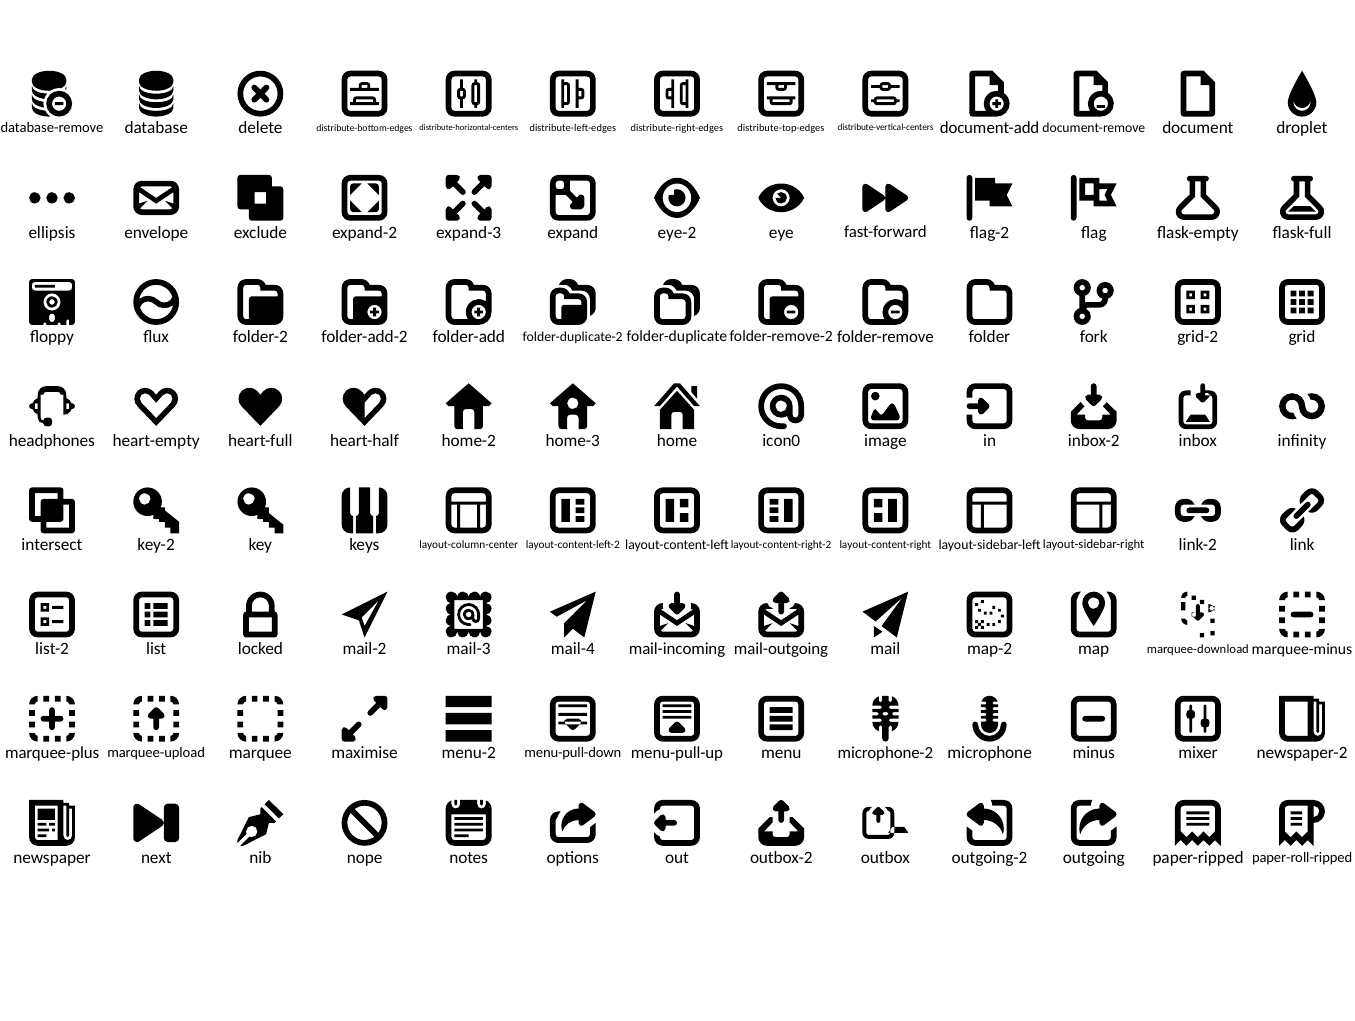

database-remove
database
delete
distribute-bottom-edges
distribute-horizontal-centers
distribute-left-edges
distribute-right-edges
distribute-top-edges
distribute-vertical-centers
document-add
document-remove
document
droplet

ellipsis
envelope
exclude
expand-2
expand-3
expand
eye-2
eye
fast-forward
flag-2
flag
flask-empty
flask-full

floppy
flux
folder-2
folder-add-2
folder-add
folder-duplicate-2
folder-duplicate
folder-remove-2
folder-remove
folder
fork
grid-2
grid

headphones
heart-empty
heart-full
heart-half
home-2
home-3
home
icon0
image
in
inbox-2
inbox
infinity

intersect
key-2
key
keys
layout-column-center
layout-content-left-2
layout-content-left
layout-content-right-2
layout-content-right
layout-sidebar-left
layout-sidebar-right
link-2
link

list-2
list
locked
mail-2
mail-3
mail-4
mail-incoming
mail-outgoing
mail
map-2
map
marquee-download
marquee-minus

marquee-plus
marquee-upload
marquee
maximise
menu-2
menu-pull-down
menu-pull-up
menu
microphone-2
microphone
minus
mixer
newspaper-2

newspaper
next
nib
nope
notes
options
out
outbox-2
outbox
outgoing-2
outgoing
paper-ripped
paper-roll-ripped